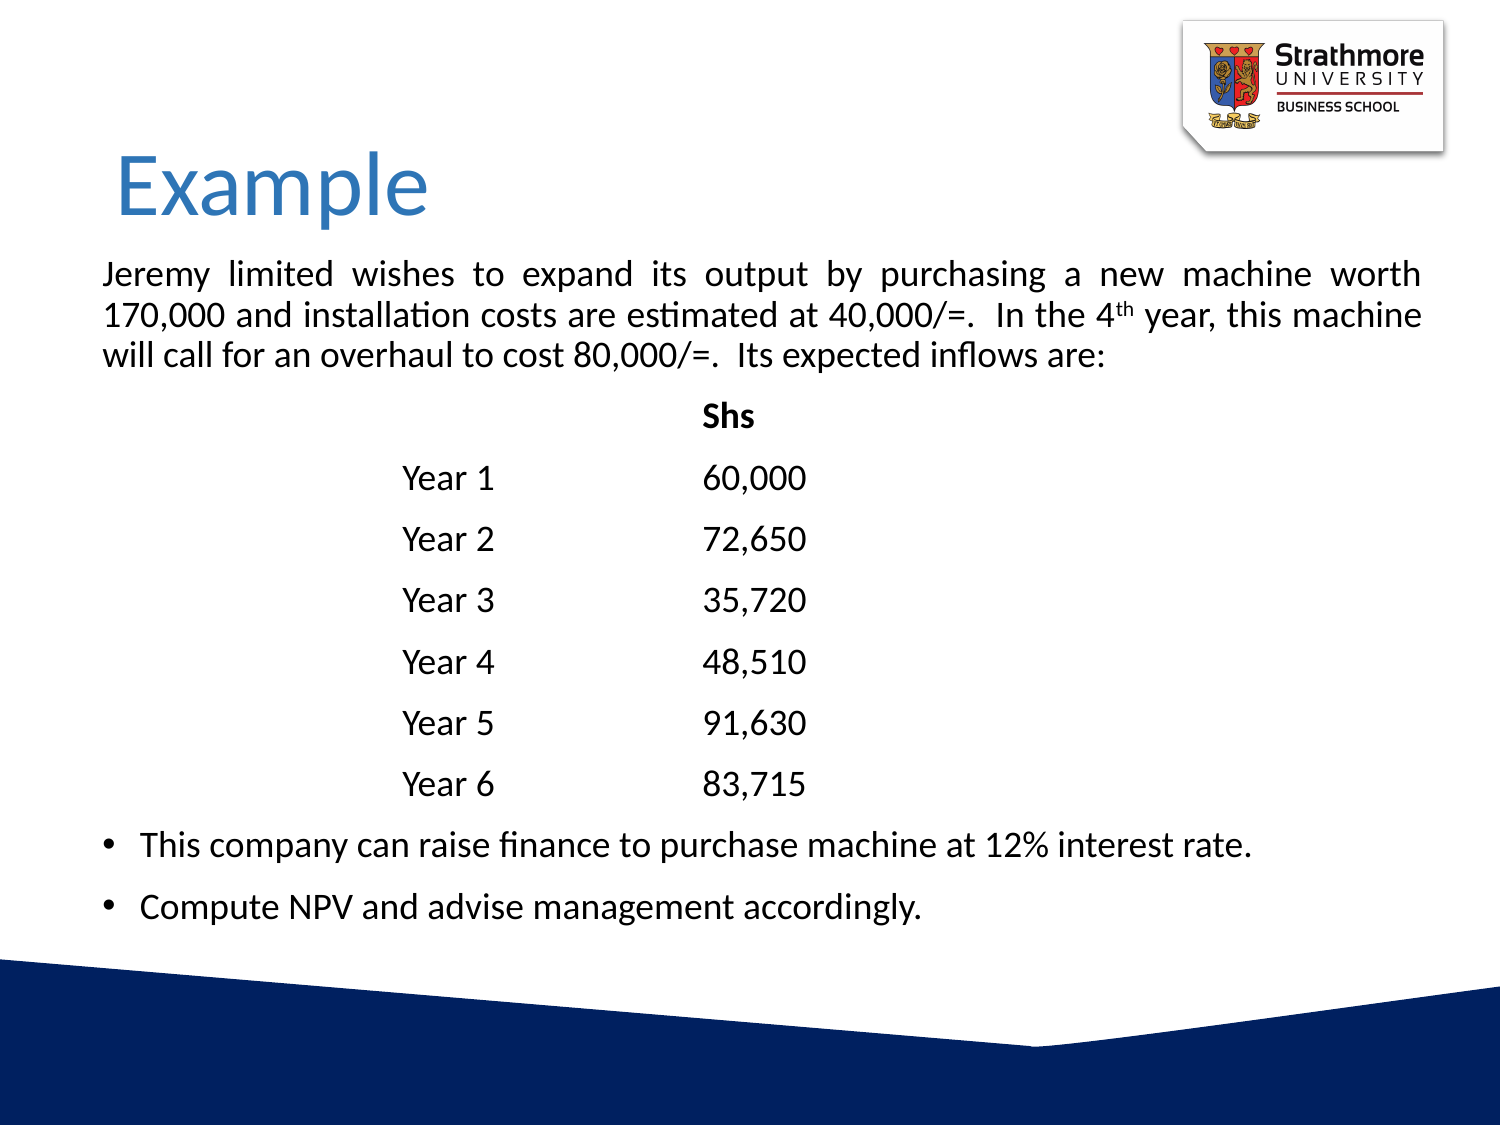

# Example
Jeremy limited wishes to expand its output by purchasing a new machine worth 170,000 and installation costs are estimated at 40,000/=.  In the 4th year, this machine will call for an overhaul to cost 80,000/=.  Its expected inflows are:
				Shs
		Year 1		60,000
		Year 2		72,650
		Year 3		35,720
		Year 4		48,510
		Year 5		91,630
		Year 6		83,715
This company can raise finance to purchase machine at 12% interest rate.
Compute NPV and advise management accordingly.